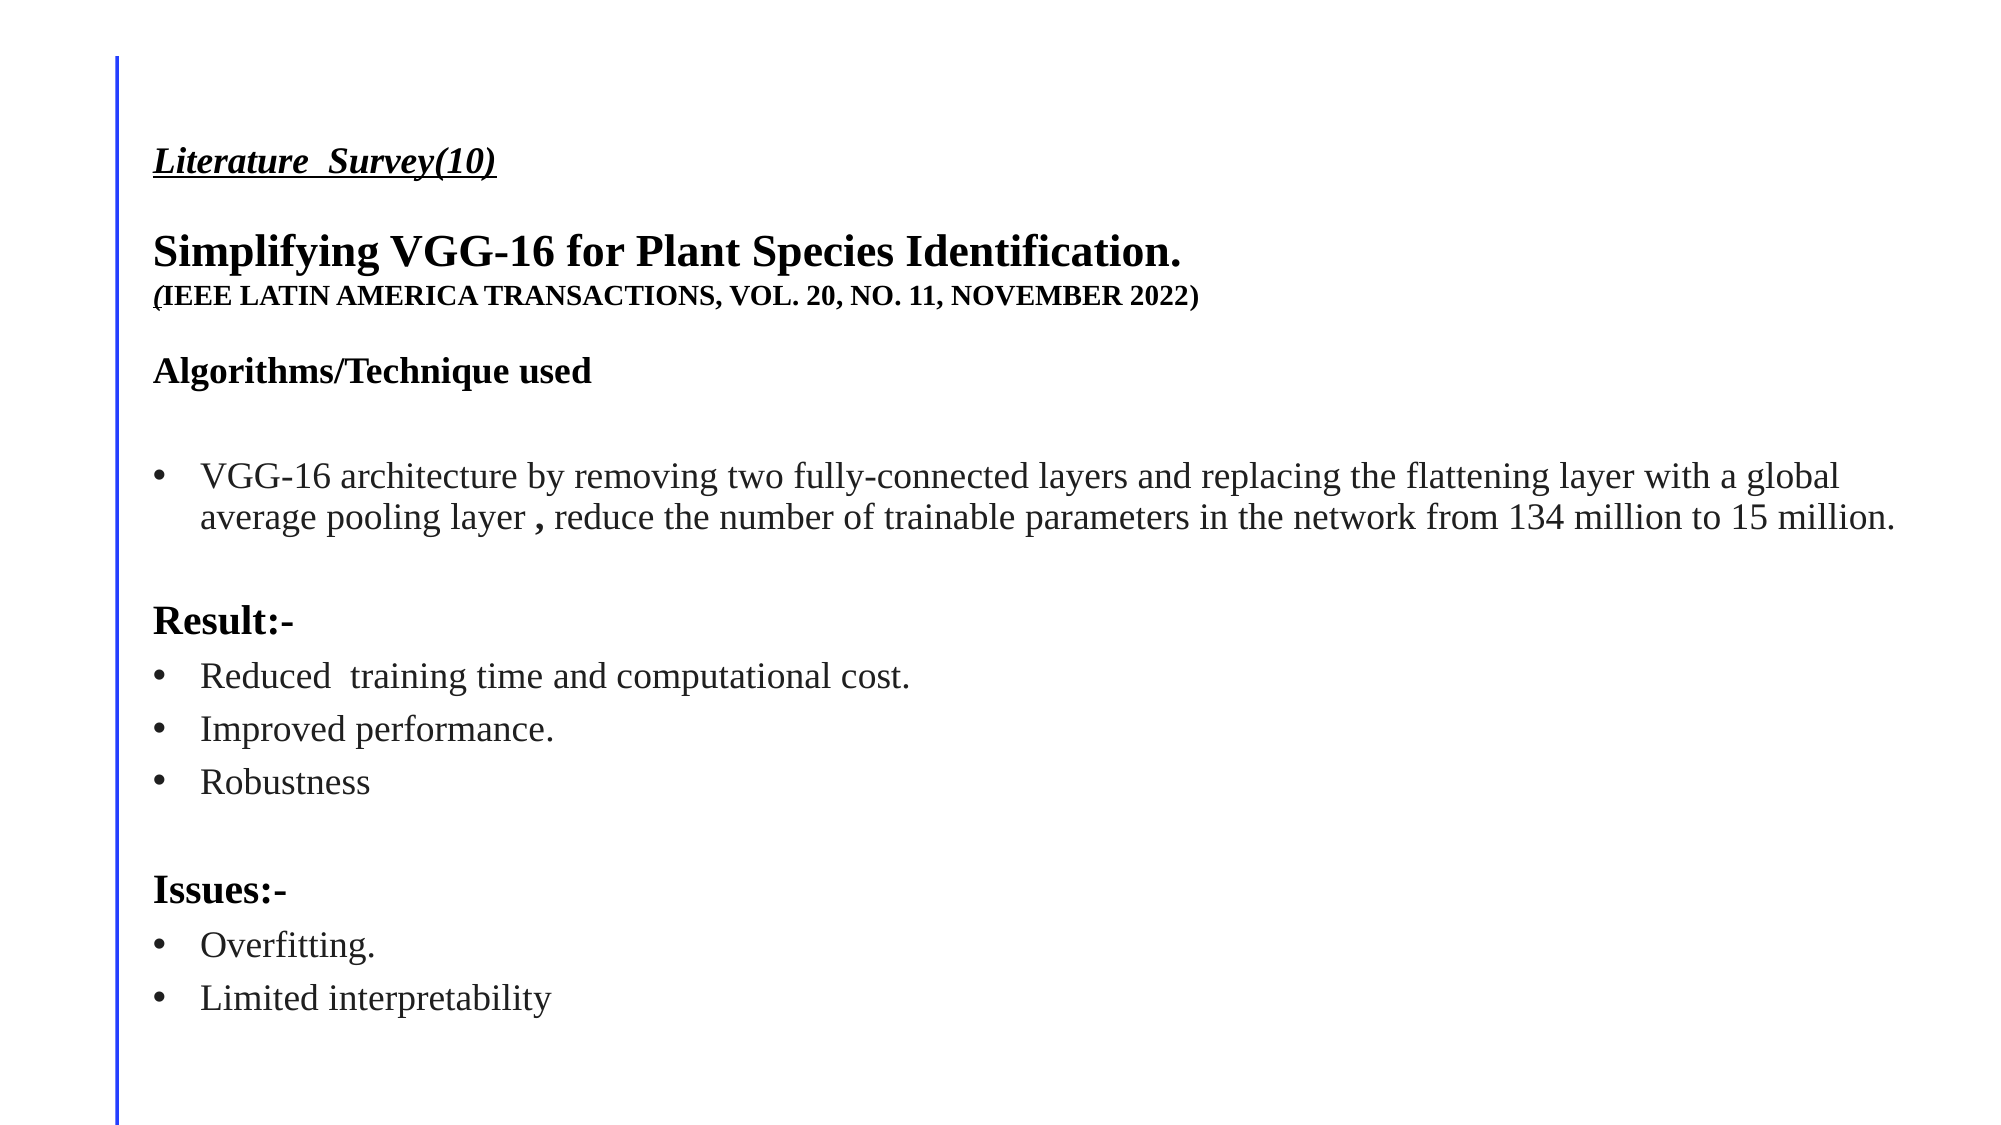

Literature  Survey(10)

Simplifying VGG-16 for Plant Species Identification.
(IEEE LATIN AMERICA TRANSACTIONS, VOL. 20, NO. 11, NOVEMBER 2022)

Algorithms/Technique used

VGG-16 architecture by removing two fully-connected layers and replacing the flattening layer with a global average pooling layer , reduce the number of trainable parameters in the network from 134 million to 15 million.

Result:-
Reduced  training time and computational cost.
Improved performance.
Robustness

Issues:-
Overfitting.
Limited interpretability